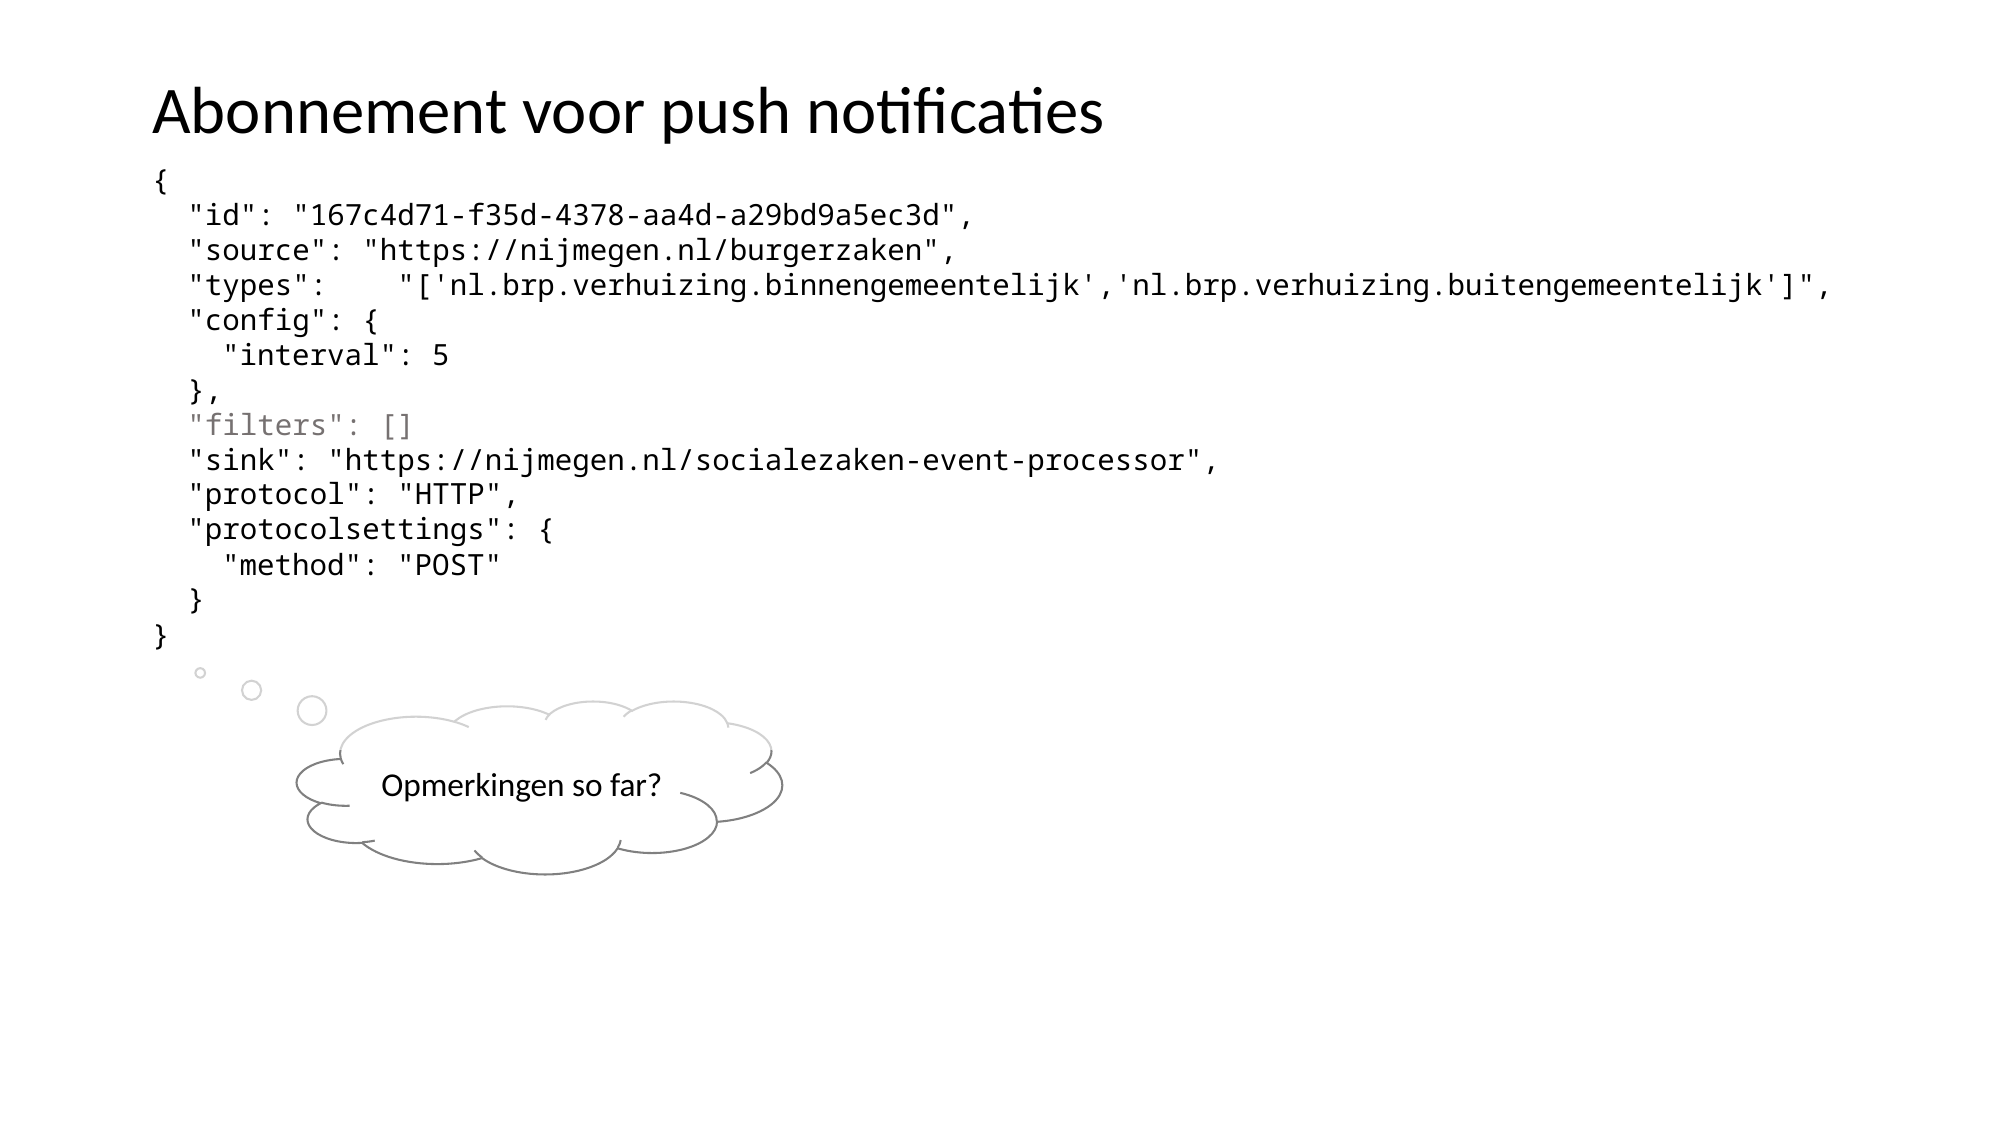

# Abonnement voor push notificaties
{
  "id": "167c4d71-f35d-4378-aa4d-a29bd9a5ec3d",
  "source": "https://nijmegen.nl/burgerzaken",
  "types":    "['nl.brp.verhuizing.binnengemeentelijk','nl.brp.verhuizing.buitengemeentelijk']",
  "config": {
    "interval": 5
  },
  "filters": []
  "sink": "https://nijmegen.nl/socialezaken-event-processor",
  "protocol": "HTTP",
  "protocolsettings": {
    "method": "POST"
  }
}

Opmerkingen so far?